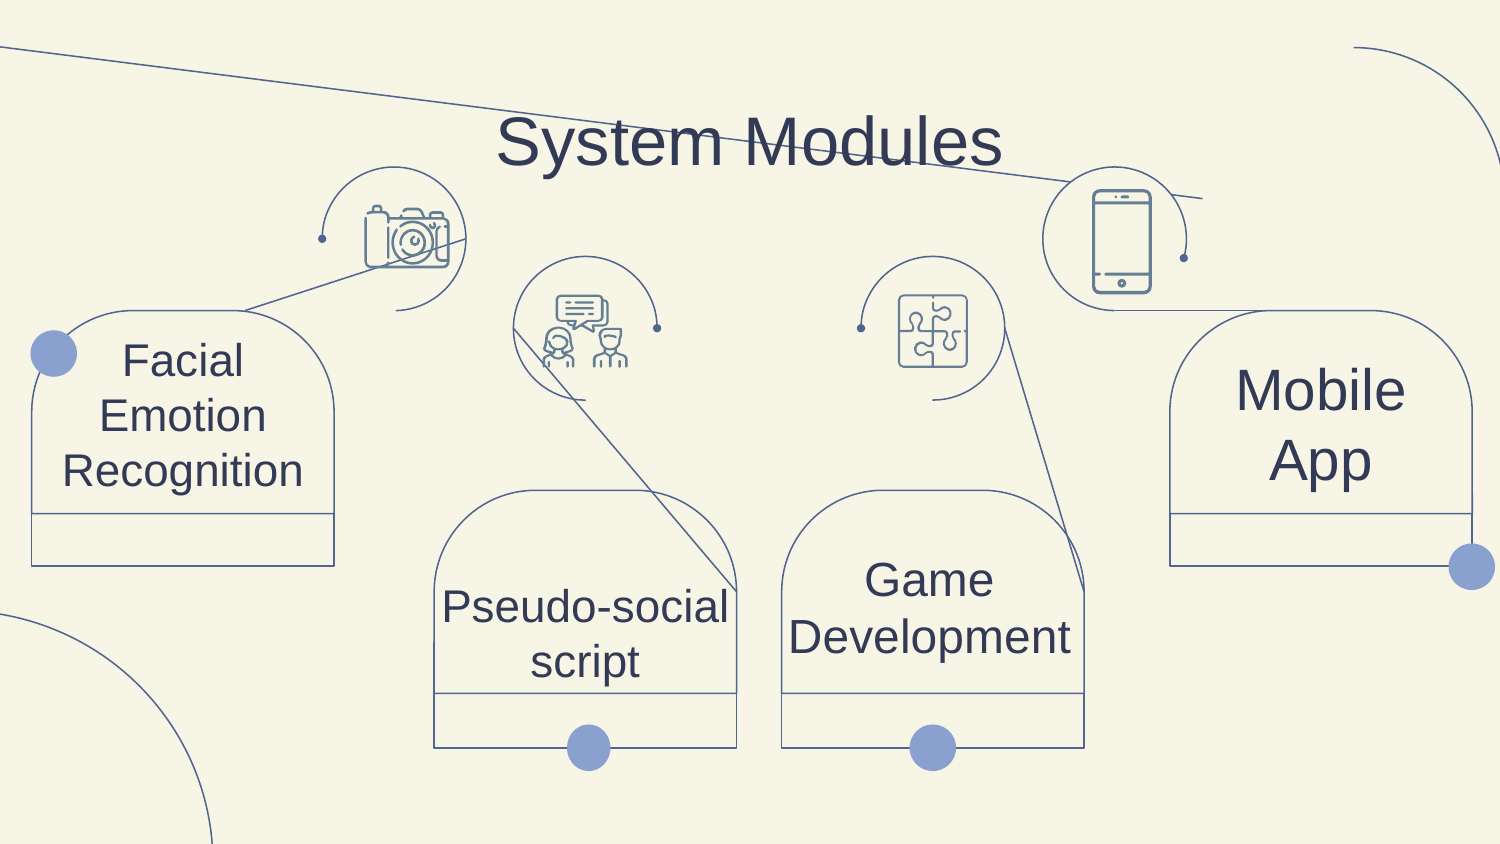

# System Modules

Facial Emotion Recognition
Mobile App

Game Development

Pseudo-social script